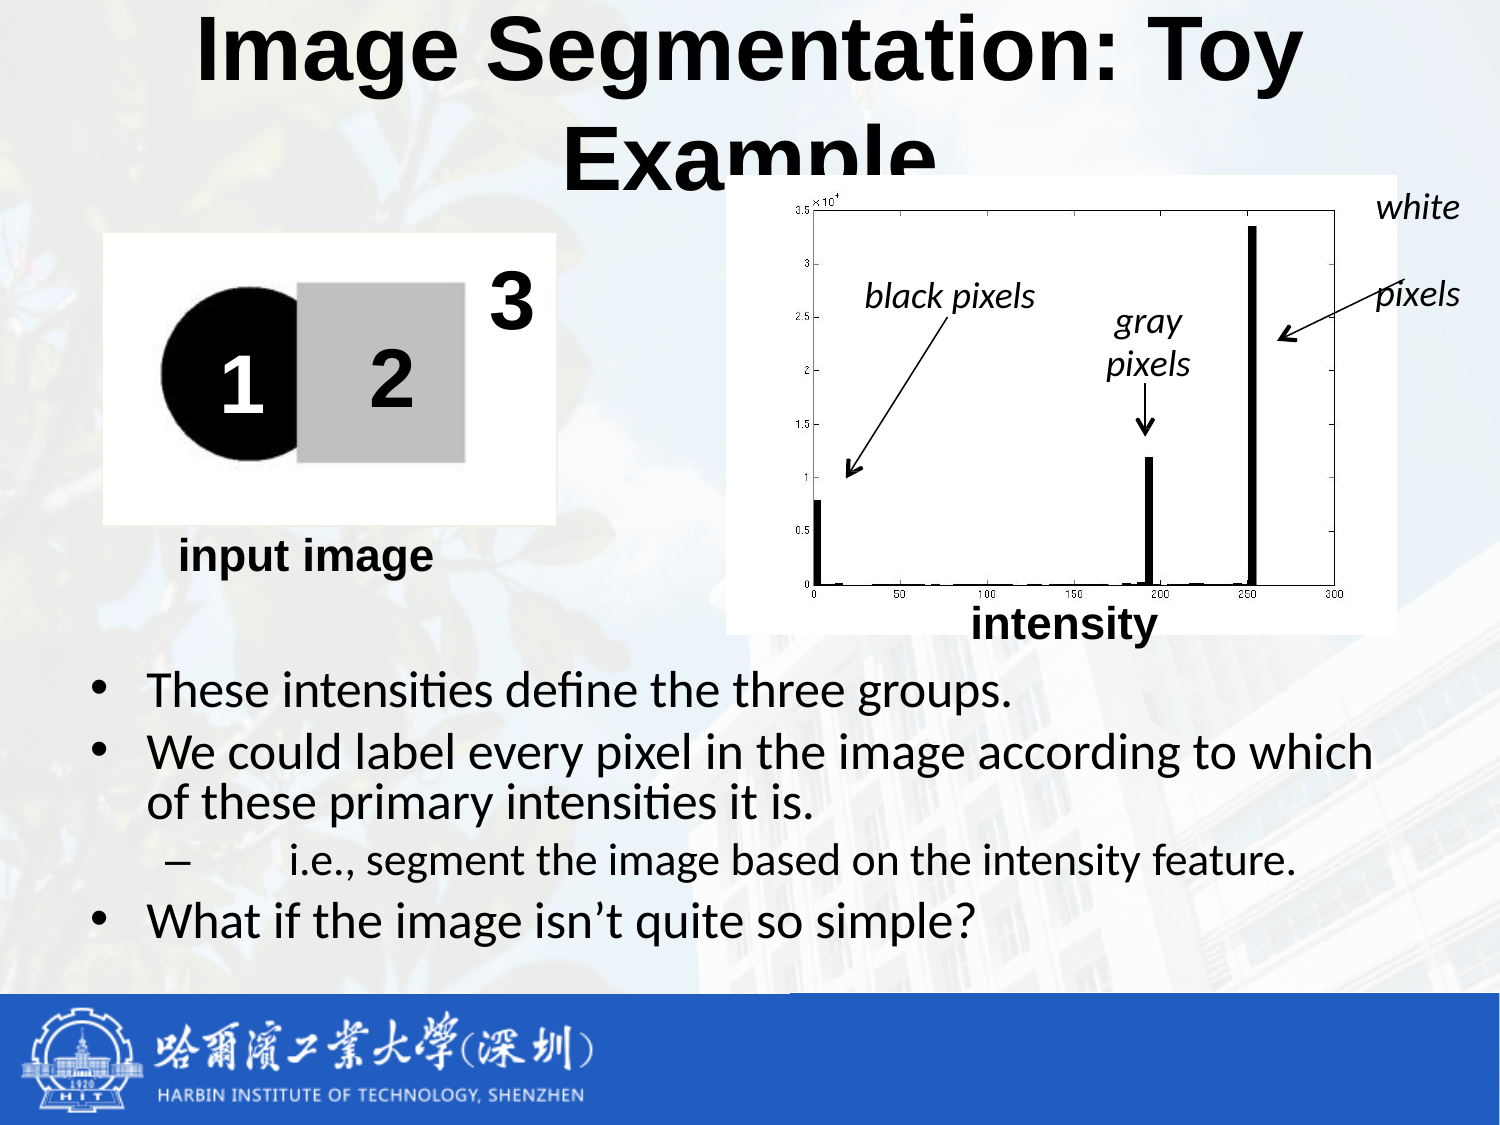

# Image Segmentation: Toy Example

white  pixels

3
black pixels

gray  pixels

2

1

input image
intensity
These intensities deﬁne the three groups.
We could label every pixel in the image according to which  of these primary intensities it is.
–	i.e., segment the image based on the intensity feature.
What if the image isn’t quite so simple?